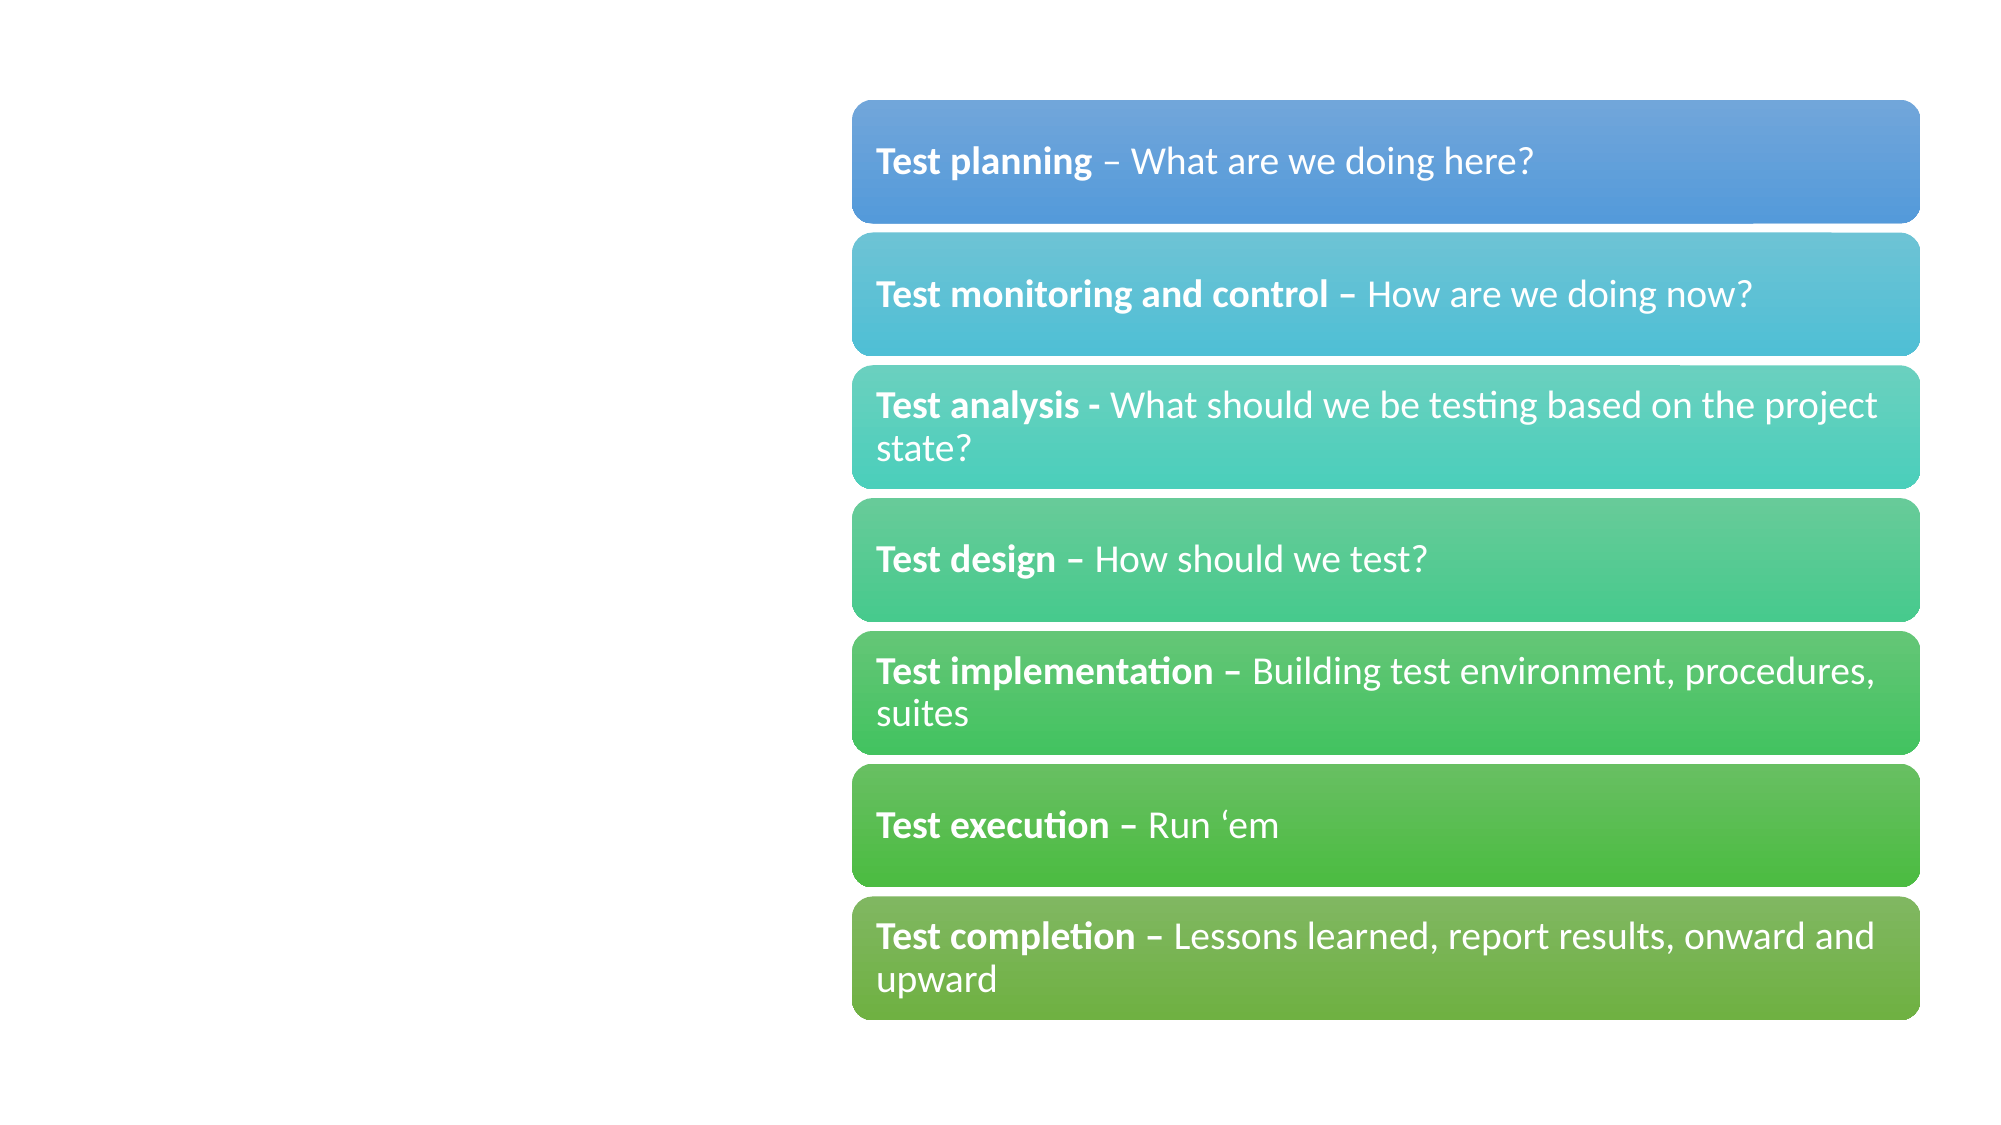

Test planning – What are we doing here?
Test monitoring and control – How are we doing now?
Test analysis - What should we be testing based on the project state?
Test design – How should we test?
Test implementation – Building test environment, procedures, suites
Test execution – Run ‘em
Test completion – Lessons learned, report results, onward and upward
# Test Activities per ISTQB